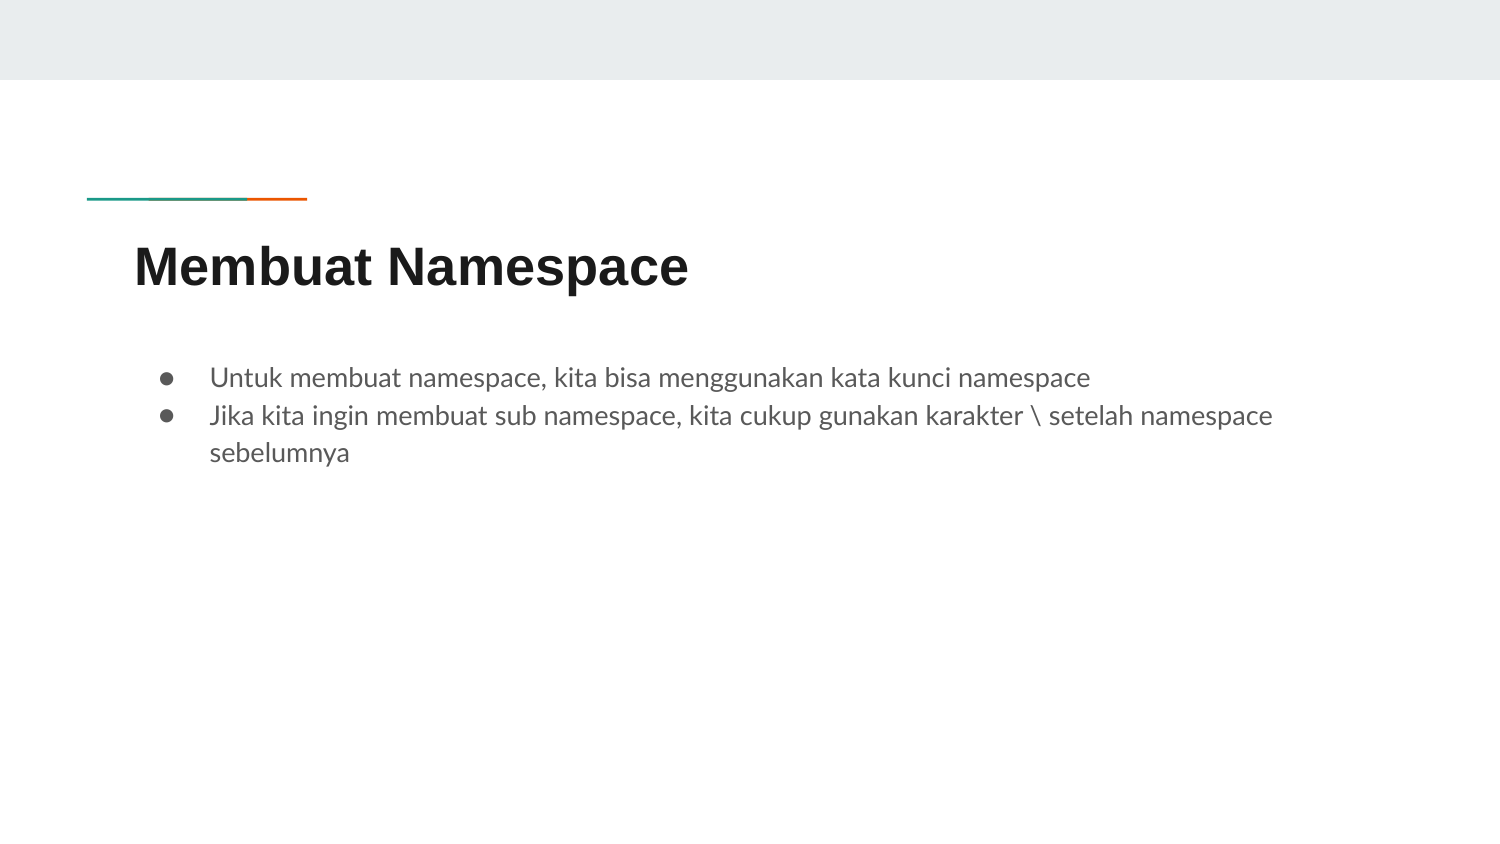

# Membuat Namespace
Untuk membuat namespace, kita bisa menggunakan kata kunci namespace
Jika kita ingin membuat sub namespace, kita cukup gunakan karakter \ setelah namespace sebelumnya